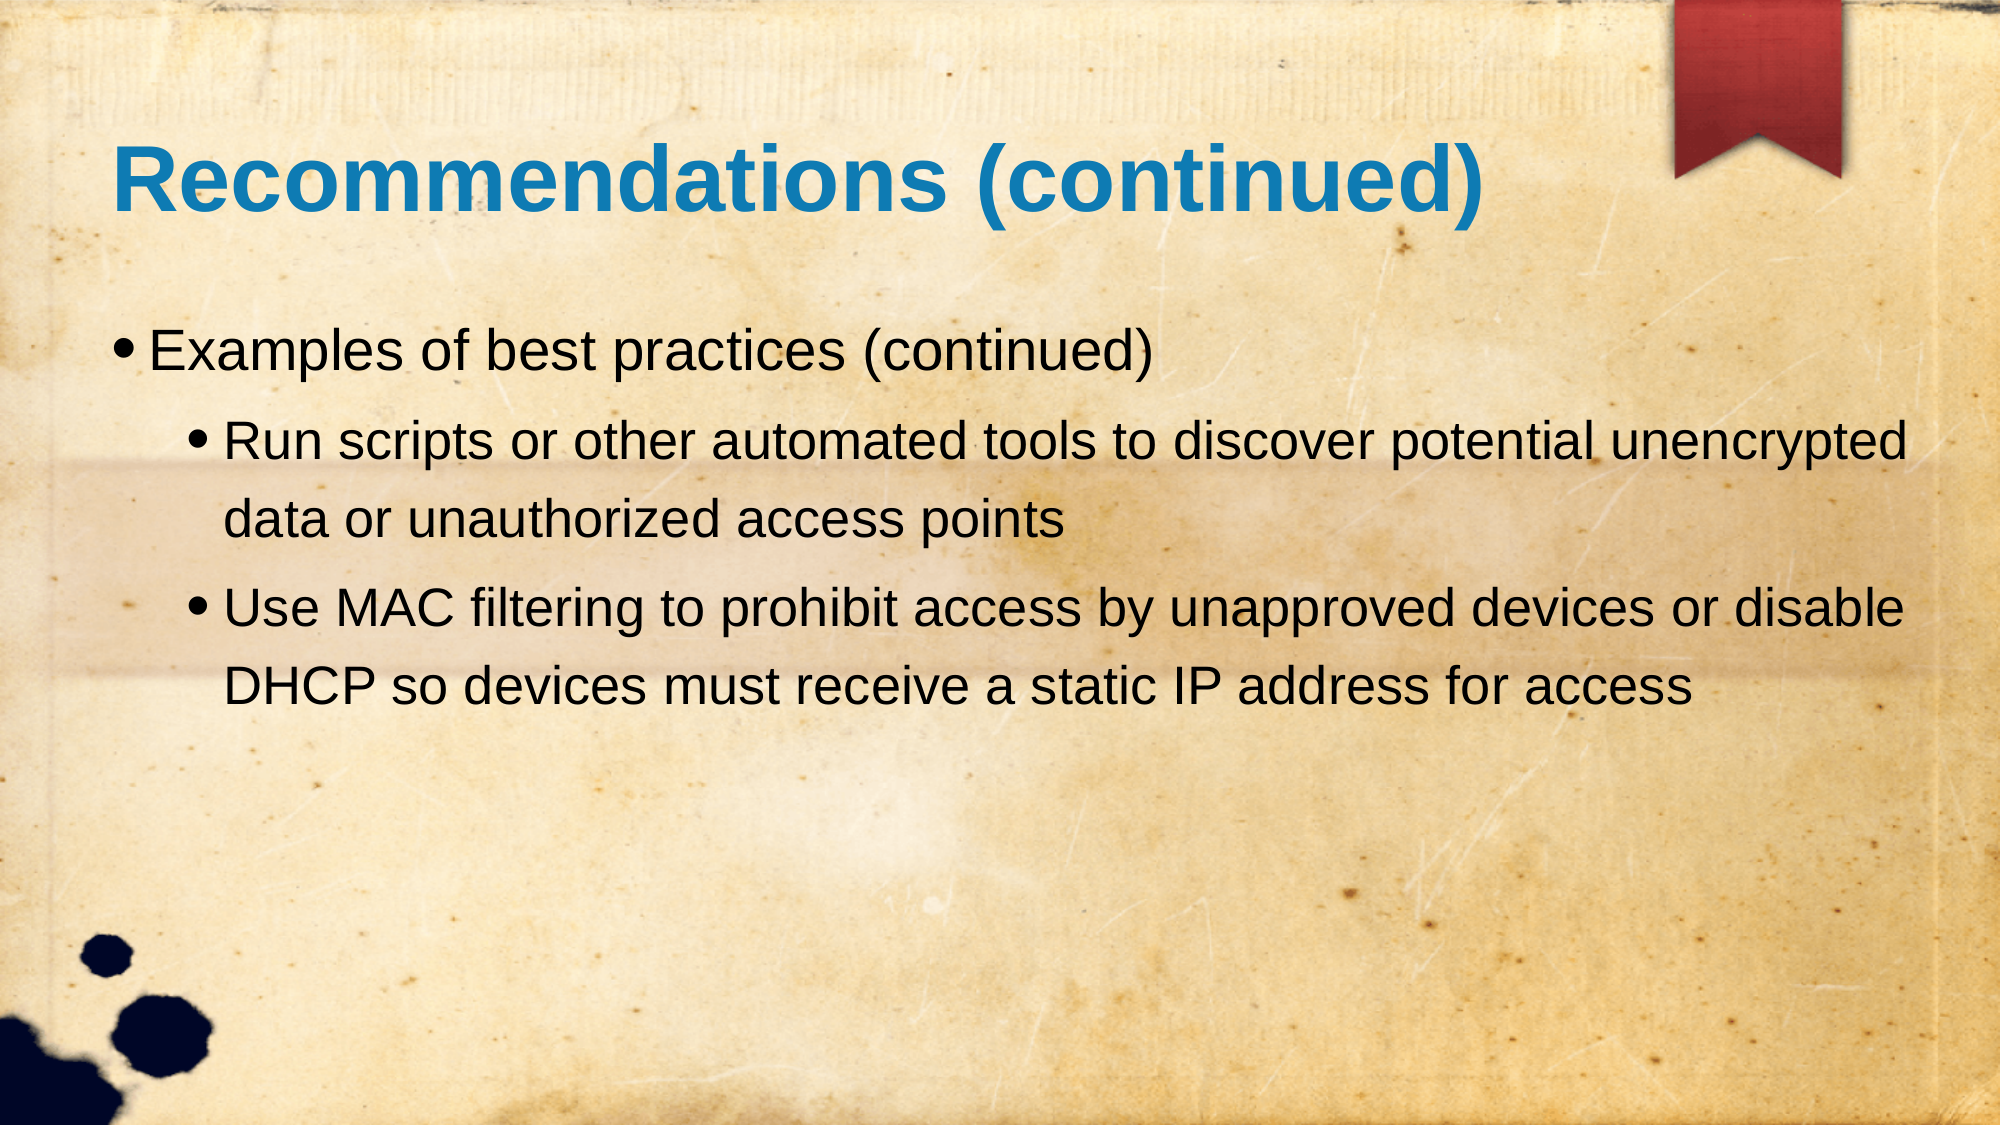

Recommendations (continued)
Examples of best practices (continued)
Run scripts or other automated tools to discover potential unencrypted data or unauthorized access points
Use MAC filtering to prohibit access by unapproved devices or disable DHCP so devices must receive a static IP address for access